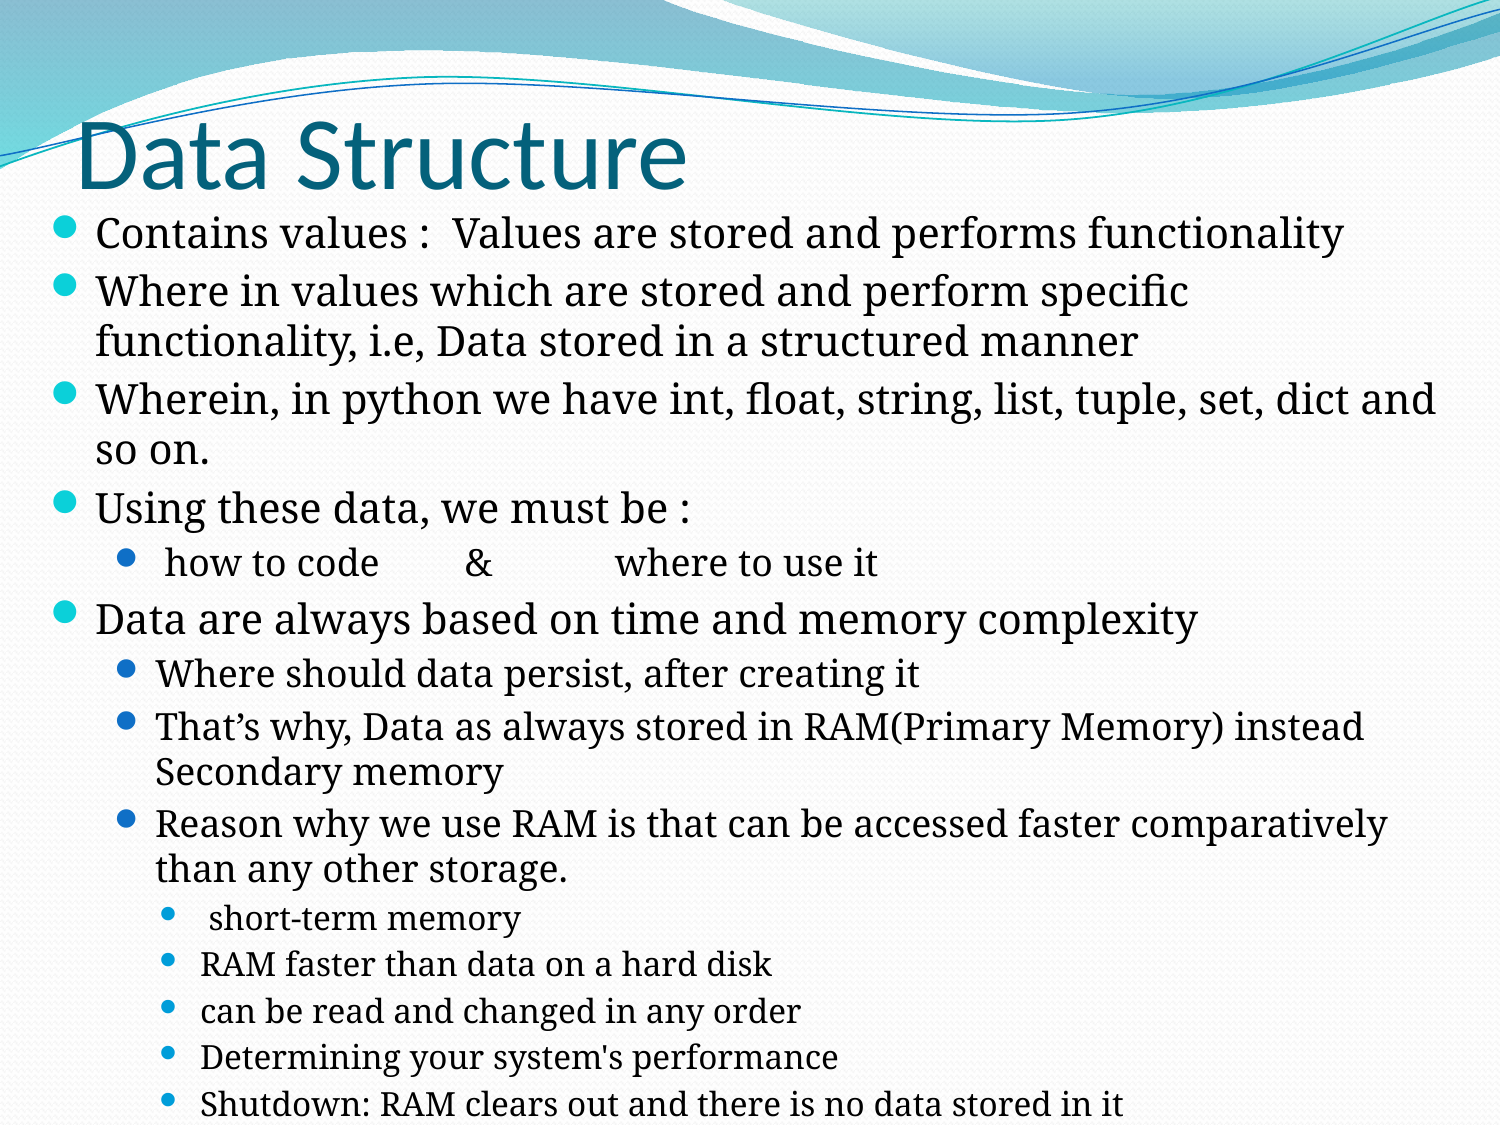

# Data Structure
Contains values :  Values are stored and performs functionality
Where in values which are stored and perform specific functionality, i.e, Data stored in a structured manner
Wherein, in python we have int, float, string, list, tuple, set, dict and so on.
Using these data, we must be :
 how to code 	 & 	 where to use it
Data are always based on time and memory complexity
Where should data persist, after creating it
That’s why, Data as always stored in RAM(Primary Memory) instead  Secondary memory
Reason why we use RAM is that can be accessed faster comparatively than any other storage.
 short-term memory
RAM faster than data on a hard disk
can be read and changed in any order
Determining your system's performance
Shutdown: RAM clears out and there is no data stored in it